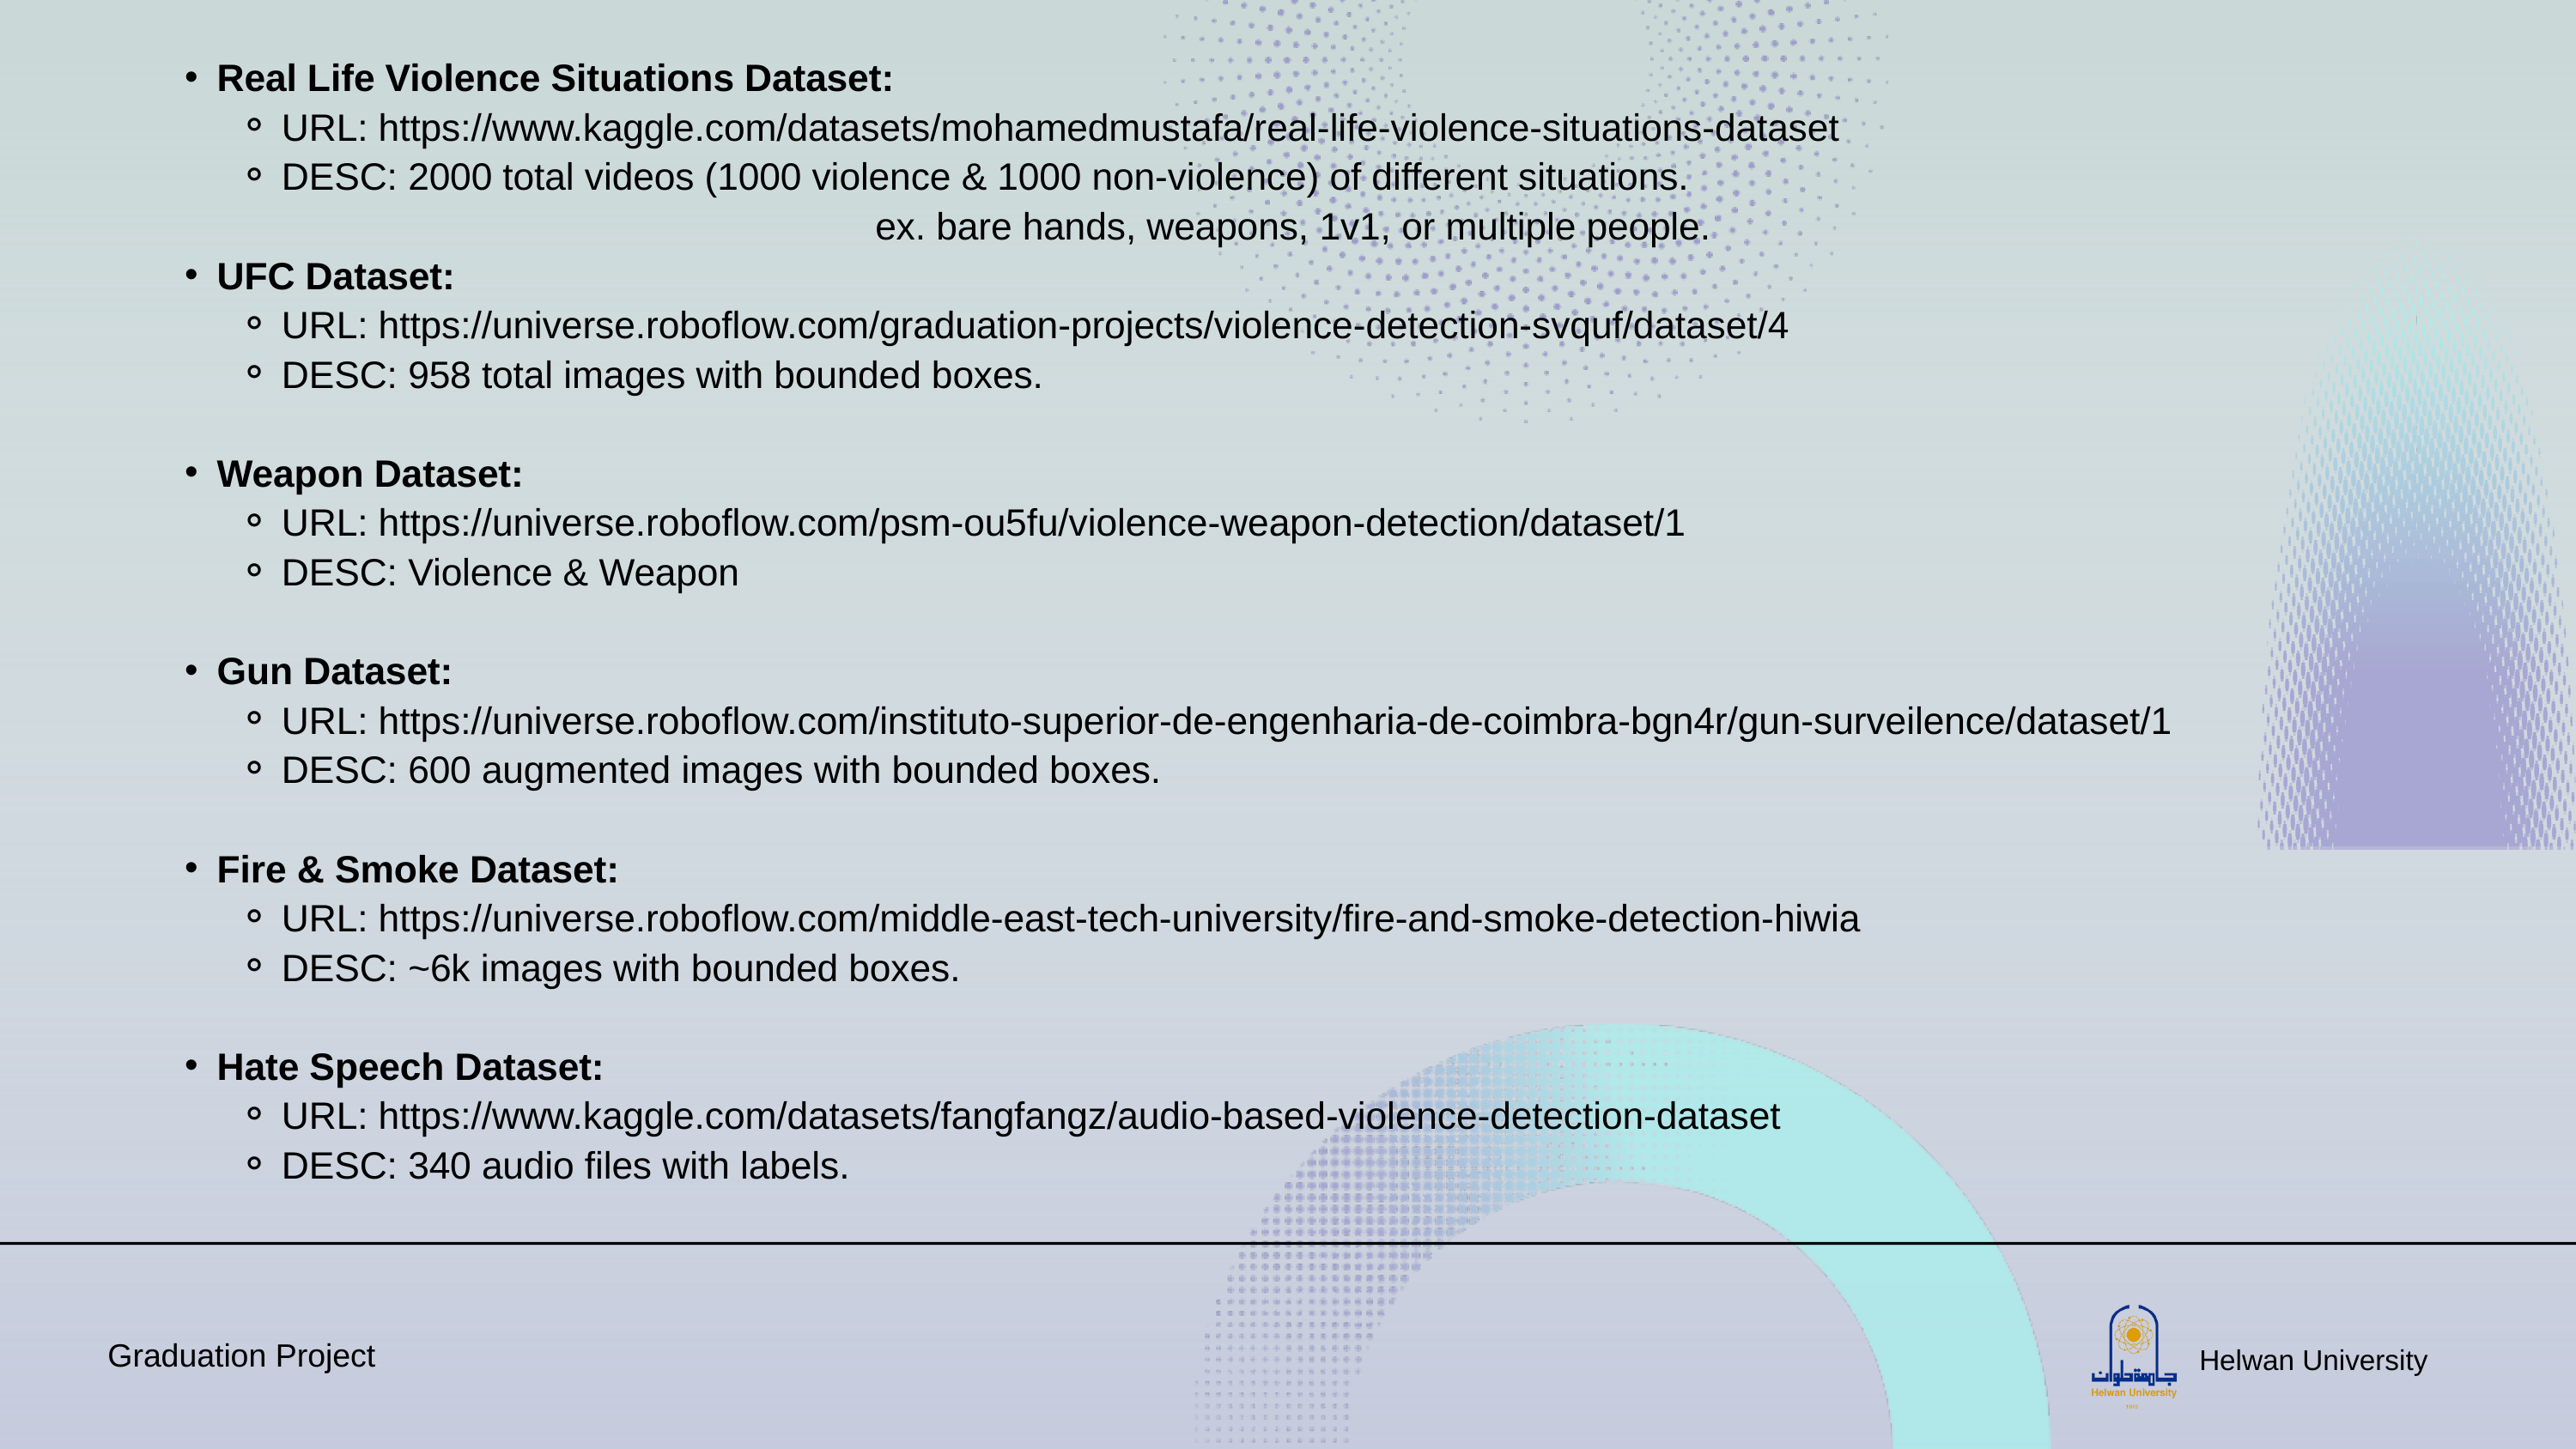

Real Life Violence Situations Dataset:
URL: https://www.kaggle.com/datasets/mohamedmustafa/real-life-violence-situations-dataset
DESC: 2000 total videos (1000 violence & 1000 non-violence) of different situations.
 ex. bare hands, weapons, 1v1, or multiple people.
UFC Dataset:
URL: https://universe.roboflow.com/graduation-projects/violence-detection-svquf/dataset/4
DESC: 958 total images with bounded boxes.

Weapon Dataset:
URL: https://universe.roboflow.com/psm-ou5fu/violence-weapon-detection/dataset/1
DESC: Violence & Weapon

Gun Dataset:
URL: https://universe.roboflow.com/instituto-superior-de-engenharia-de-coimbra-bgn4r/gun-surveilence/dataset/1
DESC: 600 augmented images with bounded boxes.

Fire & Smoke Dataset:
URL: https://universe.roboflow.com/middle-east-tech-university/fire-and-smoke-detection-hiwia
DESC: ~6k images with bounded boxes.

Hate Speech Dataset:
URL: https://www.kaggle.com/datasets/fangfangz/audio-based-violence-detection-dataset
DESC: 340 audio files with labels.

Helwan University
Graduation Project